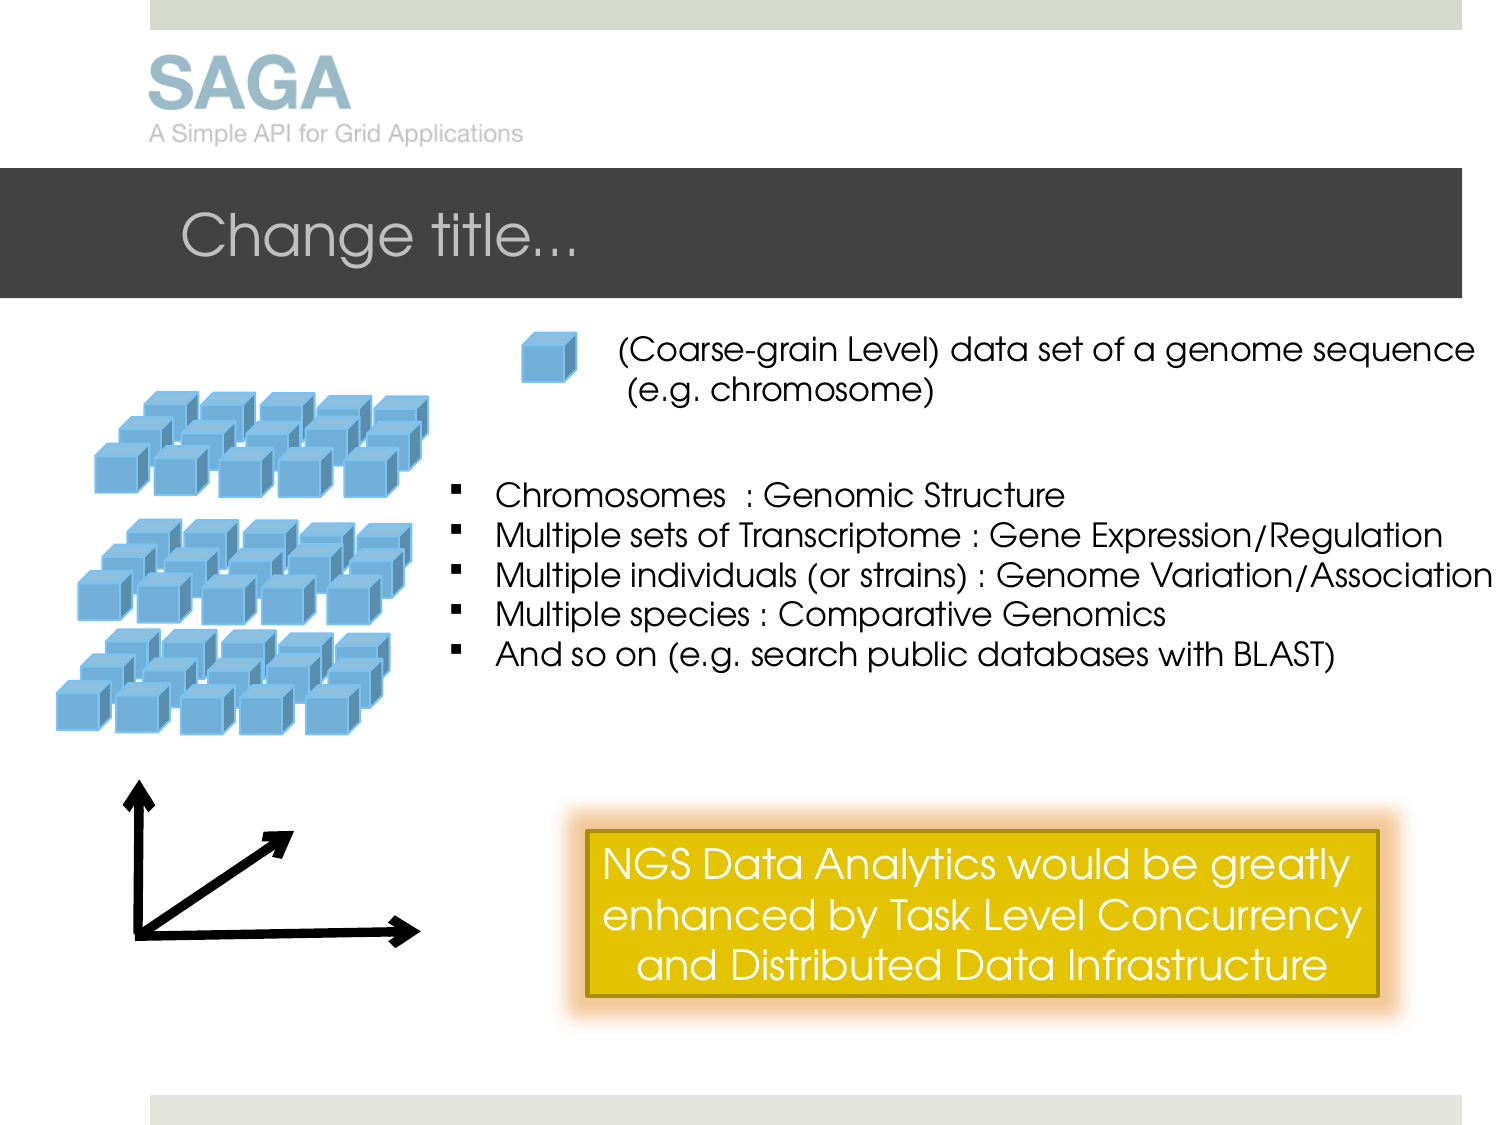

# Change title…
(Coarse-grain Level) data set of a genome sequence
 (e.g. chromosome)

Chromosomes  : Genomic Structure
Multiple sets of Transcriptome : Gene Expression/Regulation
Multiple individuals (or strains) : Genome Variation/Association
Multiple species : Comparative Genomics
And so on (e.g. search public databases with BLAST)

NGS Data Analytics would be greatly
enhanced by Task Level Concurrency
and Distributed Data Infrastructure